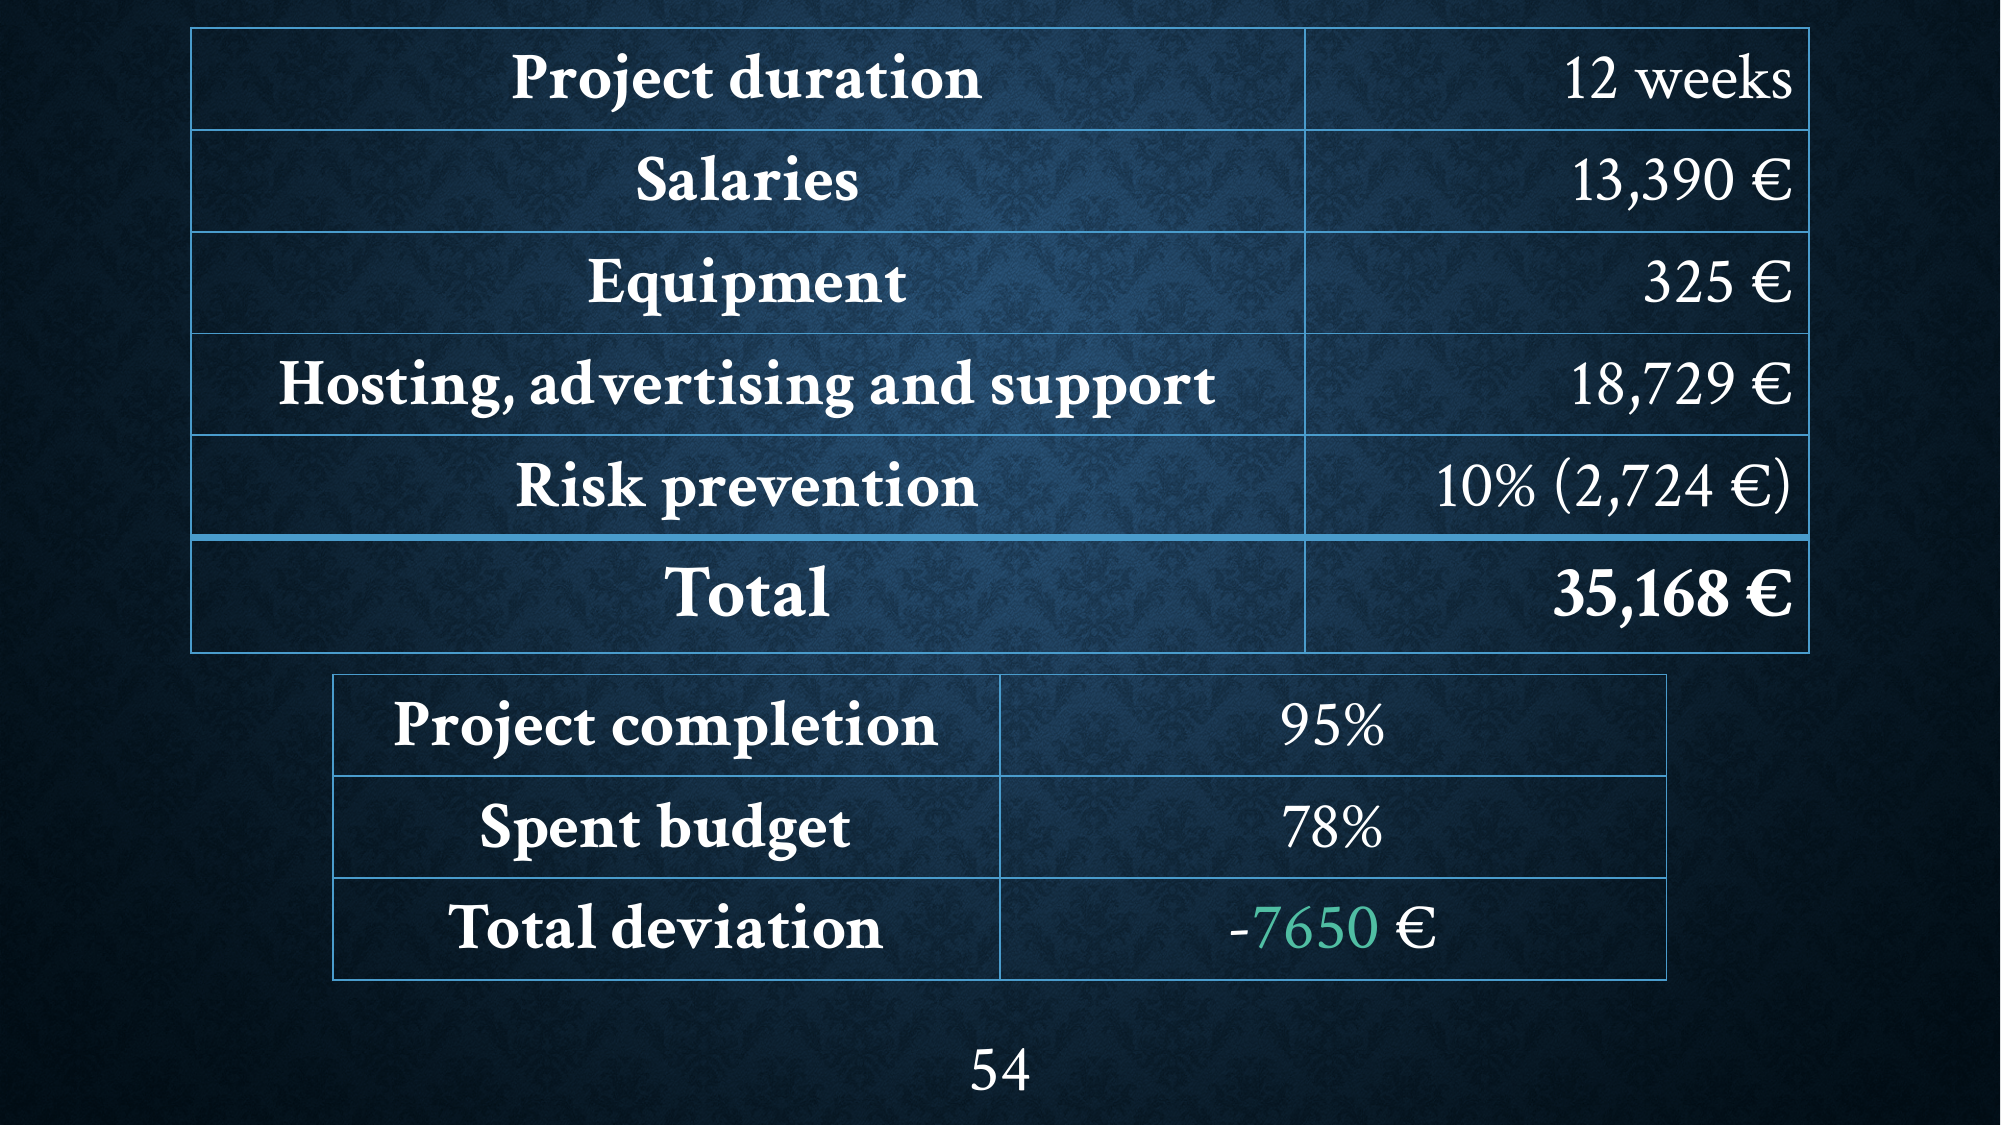

| Project duration | 12 weeks |
| --- | --- |
| Salaries | 13,390 € |
| Equipment | 325 € |
| Hosting, advertising and support | 18,729 € |
| Risk prevention | 10% (2,724 €) |
| Total | 35,168 € |
| Project completion | 95% |
| --- | --- |
| Spent budget | 78% |
| Total deviation | -7650 € |
54